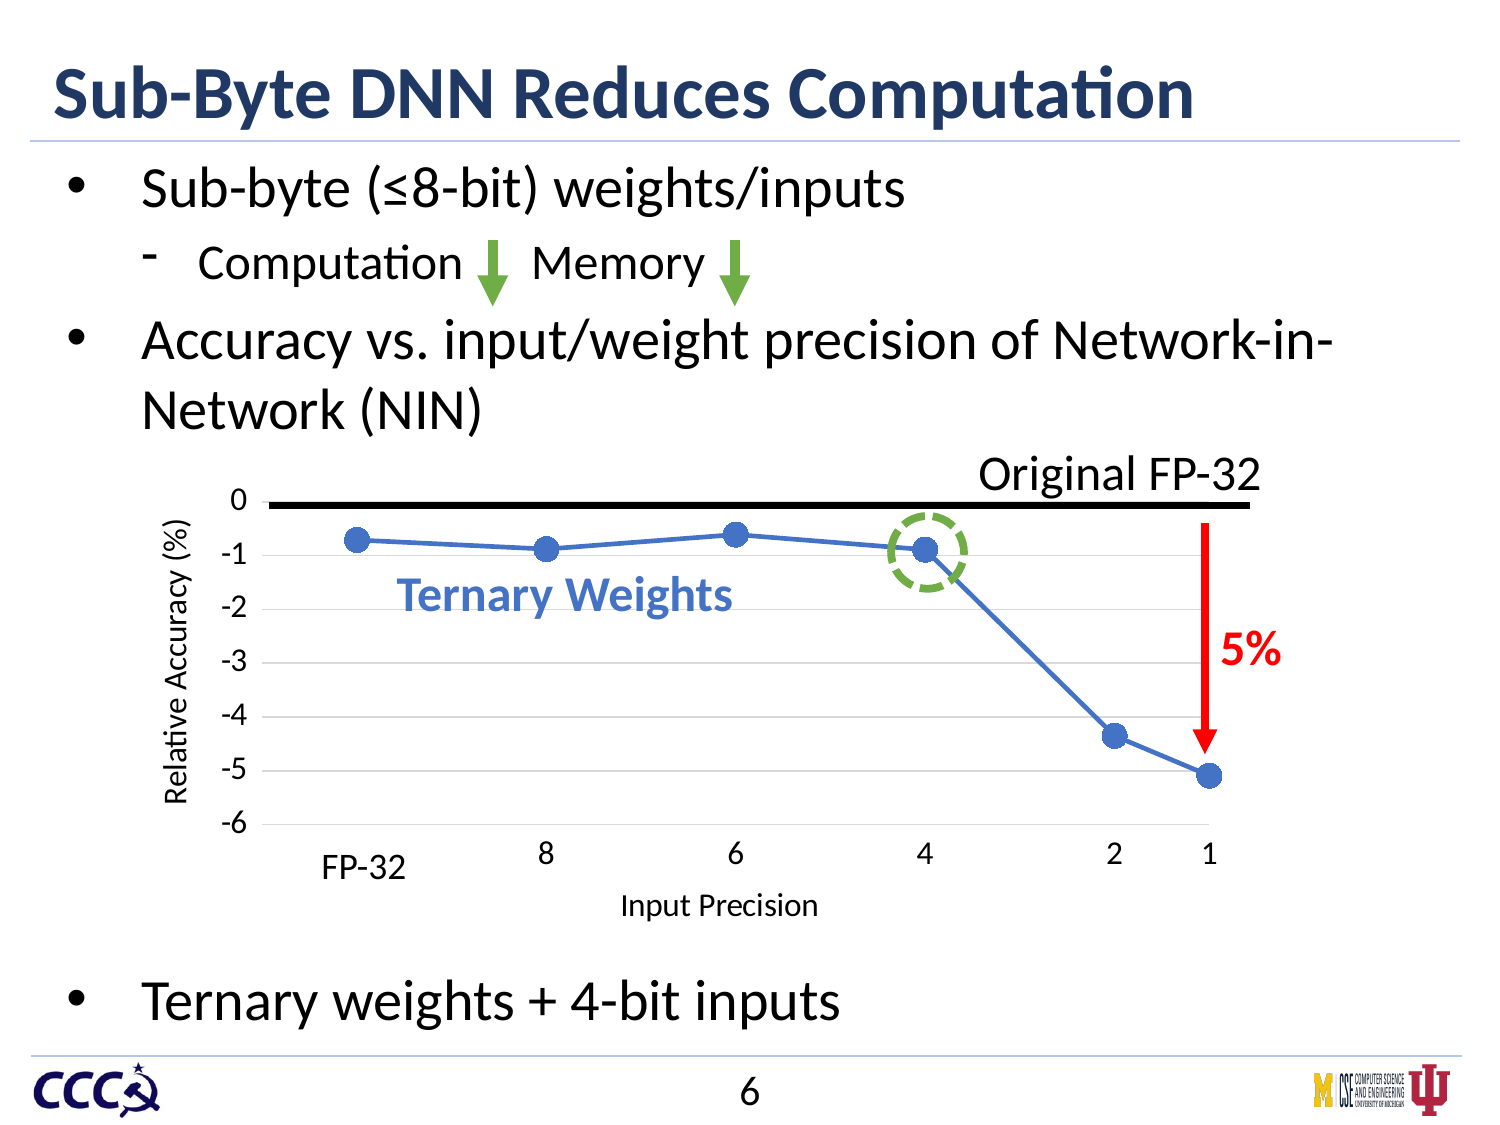

# Sub-Byte DNN Reduces Computation
Sub-byte (≤8-bit) weights/inputs
Computation      Memory
Accuracy vs. input/weight precision of Network-in-Network (NIN)
Original FP-32

### Chart

| Category | Ter |
|---|---|
Ternary Weights
5%
Relative Accuracy (%)
FP-32

Ternary weights + 4-bit inputs
6